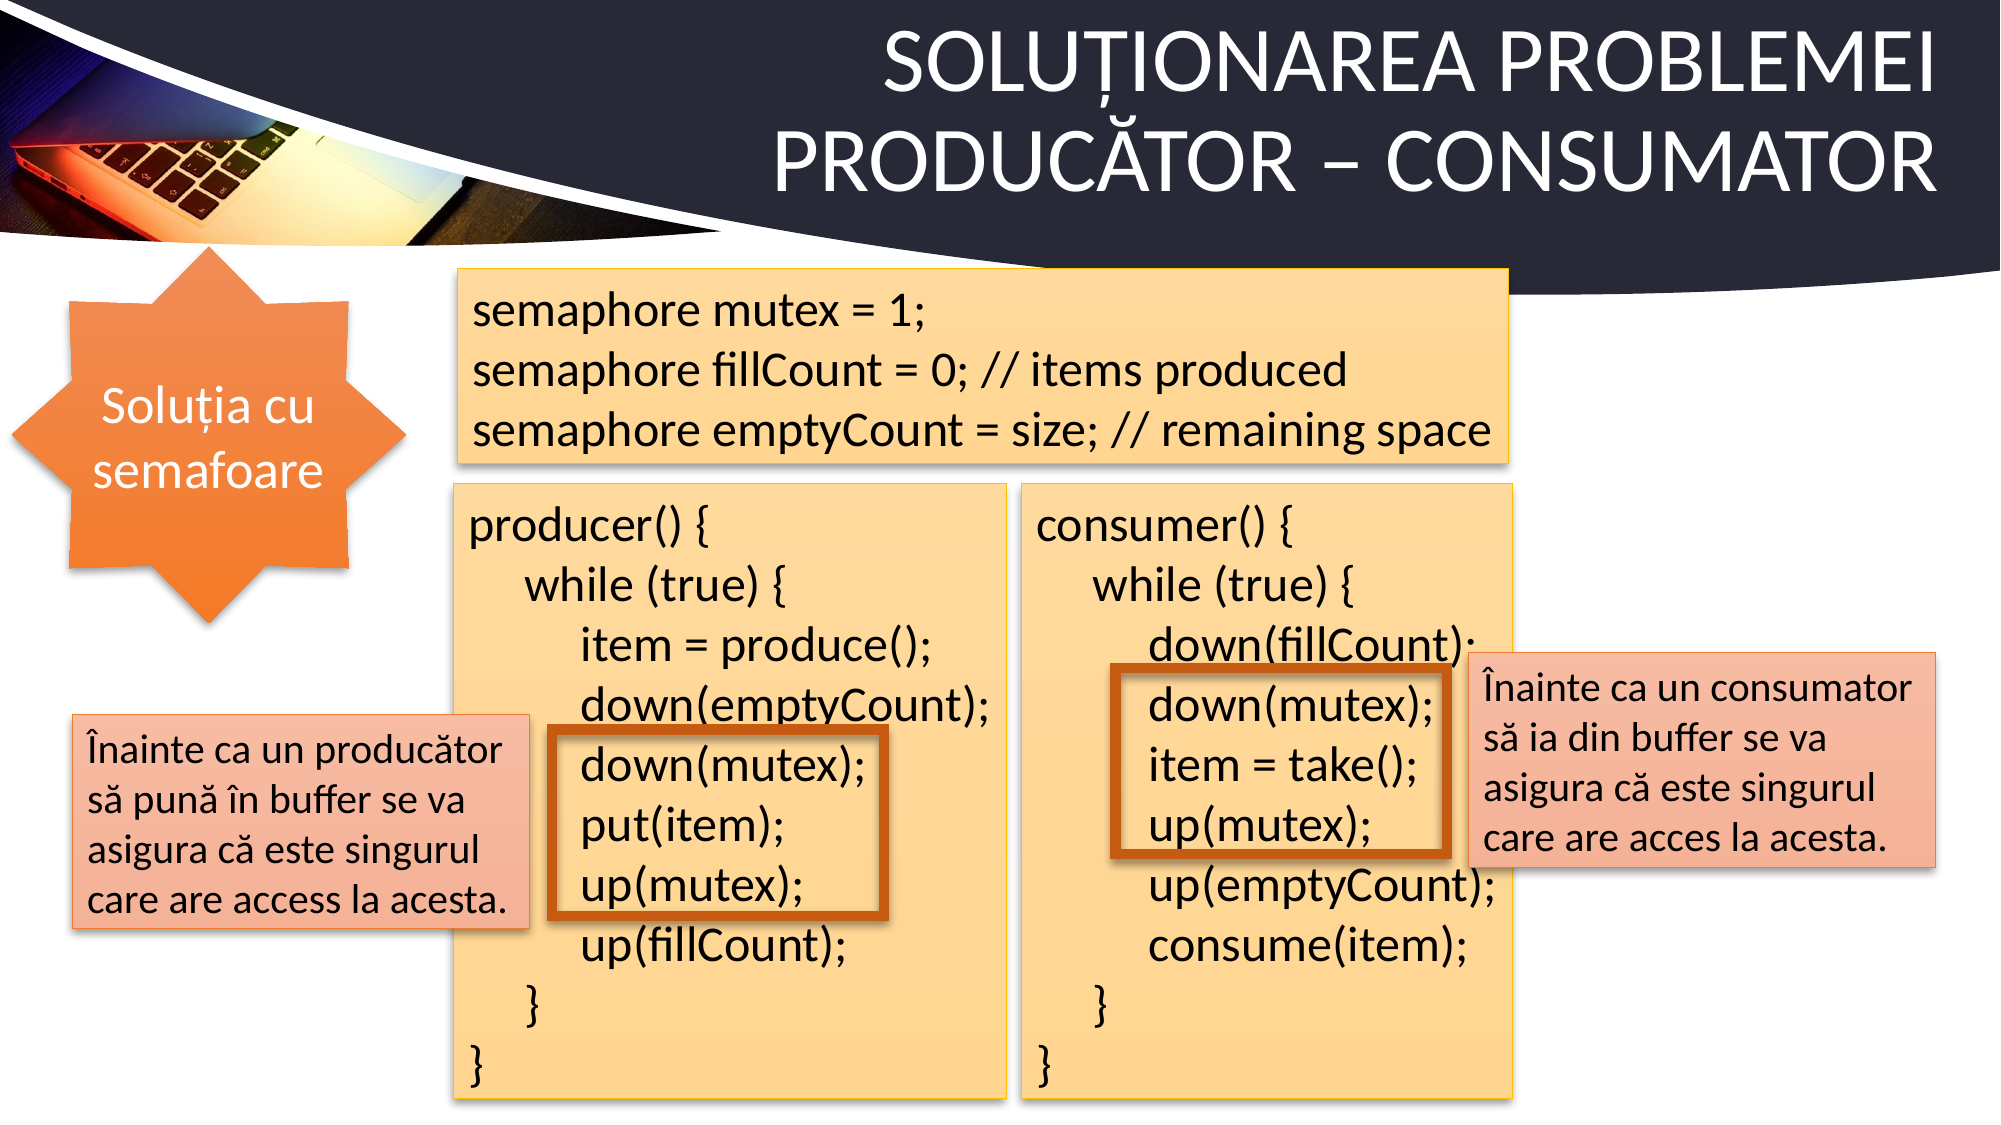

# Soluționarea problemei producător – consumator
Soluția cu semafoare
semaphore mutex = 1;
semaphore fillCount = 0; // items produced
semaphore emptyCount = size; // remaining space
producer() {
     while (true) {
          item = produce();
          down(emptyCount);
          down(mutex);
          put(item);
          up(mutex);
          up(fillCount);
     }
}
consumer() {
     while (true) {
          down(fillCount);
          down(mutex);
          item = take();
          up(mutex);
          up(emptyCount);
          consume(item);
     }
}
Înainte ca un consumator să ia din buffer se va asigura că este singurul care are acces la acesta.

Înainte ca un producător să pună în buffer se va asigura că este singurul care are access la acesta.